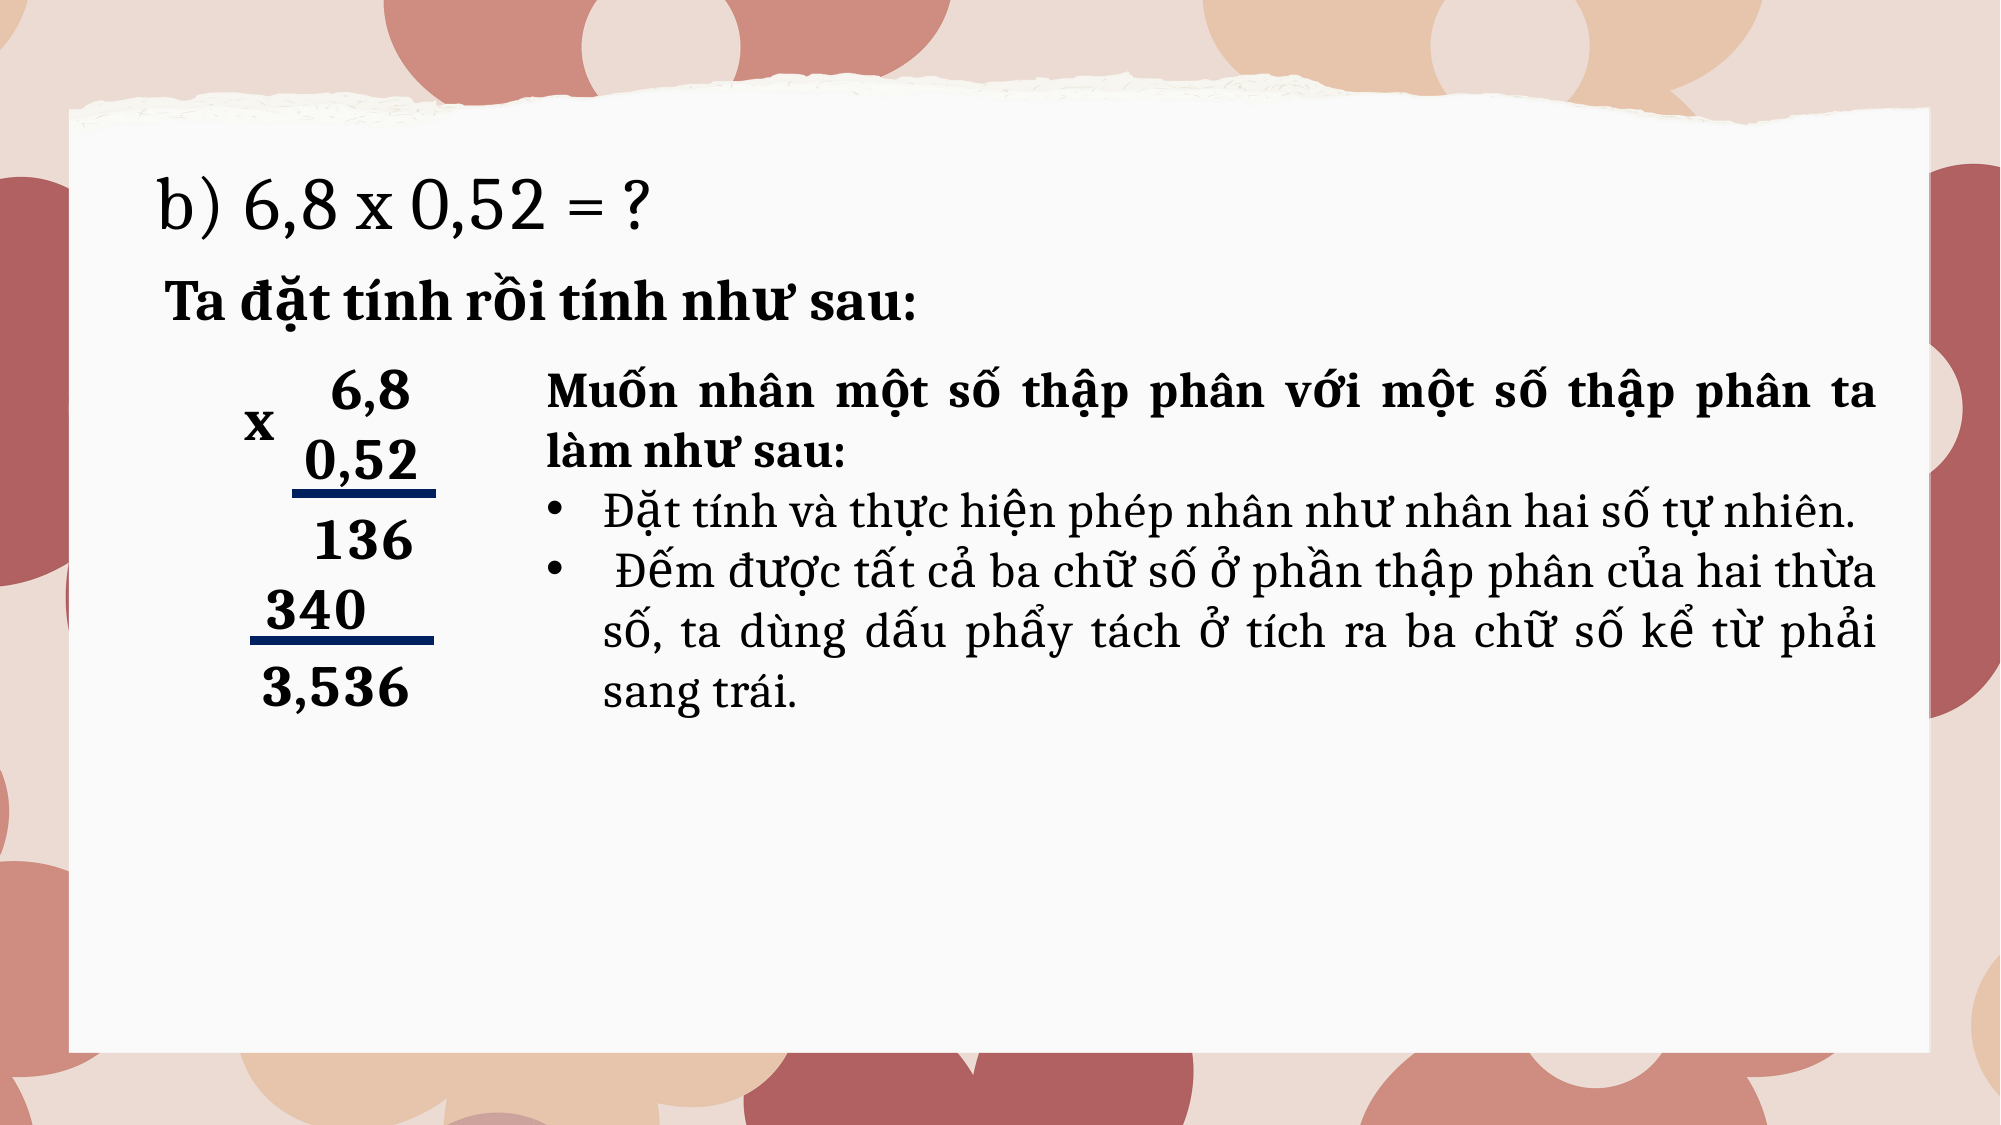

b) 6,8 x 0,52 = ?
Ta đặt tính rồi tính như sau:
  6,8
0,52
Muốn nhân một số thập phân với một số thập phân ta làm như sau:
Đặt tính và thực hiện phép nhân như nhân hai số tự nhiên.
 Đếm được tất cả ba chữ số ở phần thập phân của hai thừa số, ta dùng dấu phẩy tách ở tích ra ba chữ số kể từ phải sang trái.
x
136
340
3,536